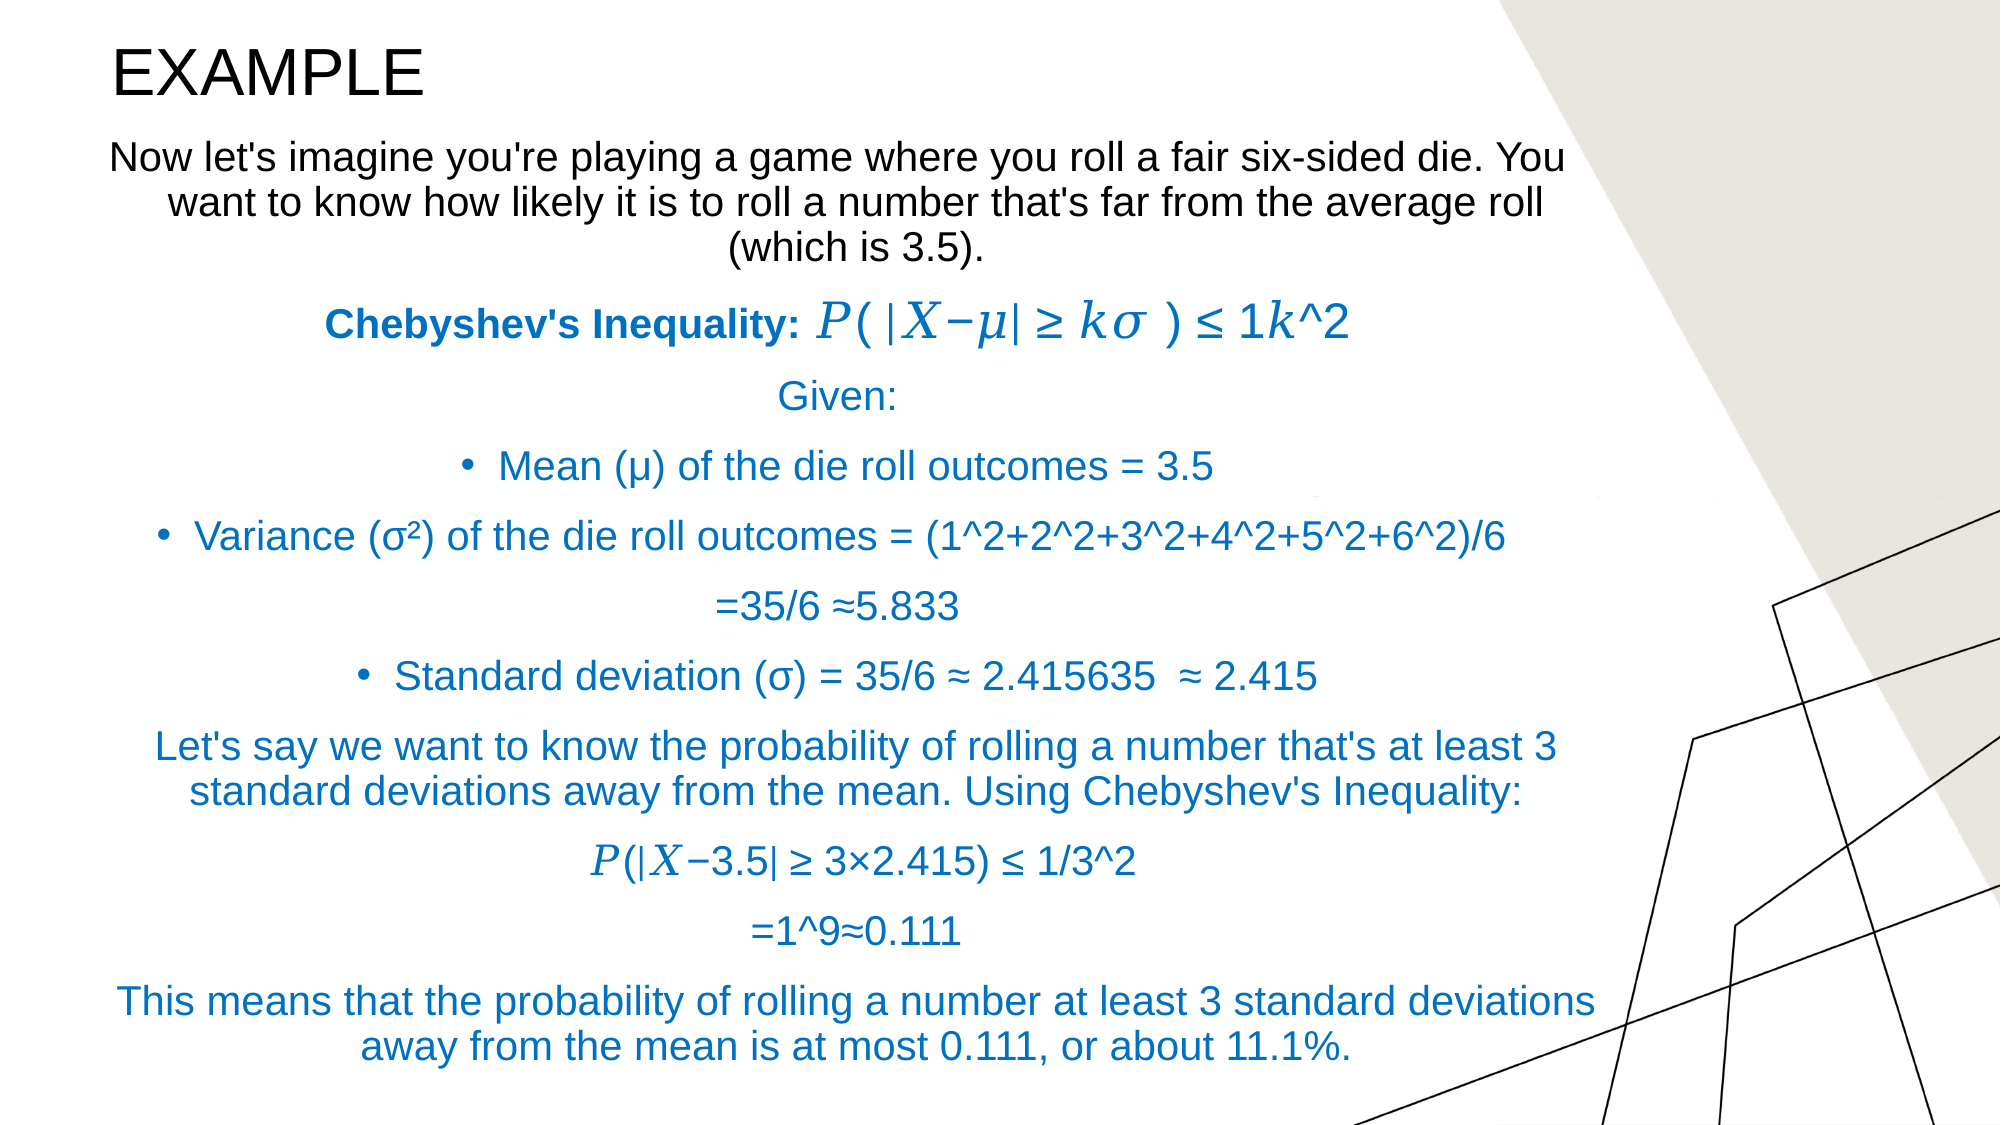

# Example
Now let's imagine you're playing a game where you roll a fair six-sided die. You want to know how likely it is to roll a number that's far from the average roll (which is 3.5).
Chebyshev's Inequality: 𝑃( ∣𝑋−𝜇∣ ≥ 𝑘𝜎 ) ≤ 1𝑘^2
Given:
Mean (μ) of the die roll outcomes = 3.5
Variance (σ²) of the die roll outcomes = (1^2+2^2+3^2+4^2+5^2+6^2)/6
=35/6 ≈5.833
Standard deviation (σ) = 35/6 ≈ 2.415635  ≈ 2.415
Let's say we want to know the probability of rolling a number that's at least 3 standard deviations away from the mean. Using Chebyshev's Inequality:
 𝑃(∣𝑋−3.5∣ ≥ 3×2.415) ≤ 1/3^2
=1^9≈0.111
This means that the probability of rolling a number at least 3 standard deviations away from the mean is at most 0.111, or about 11.1%.